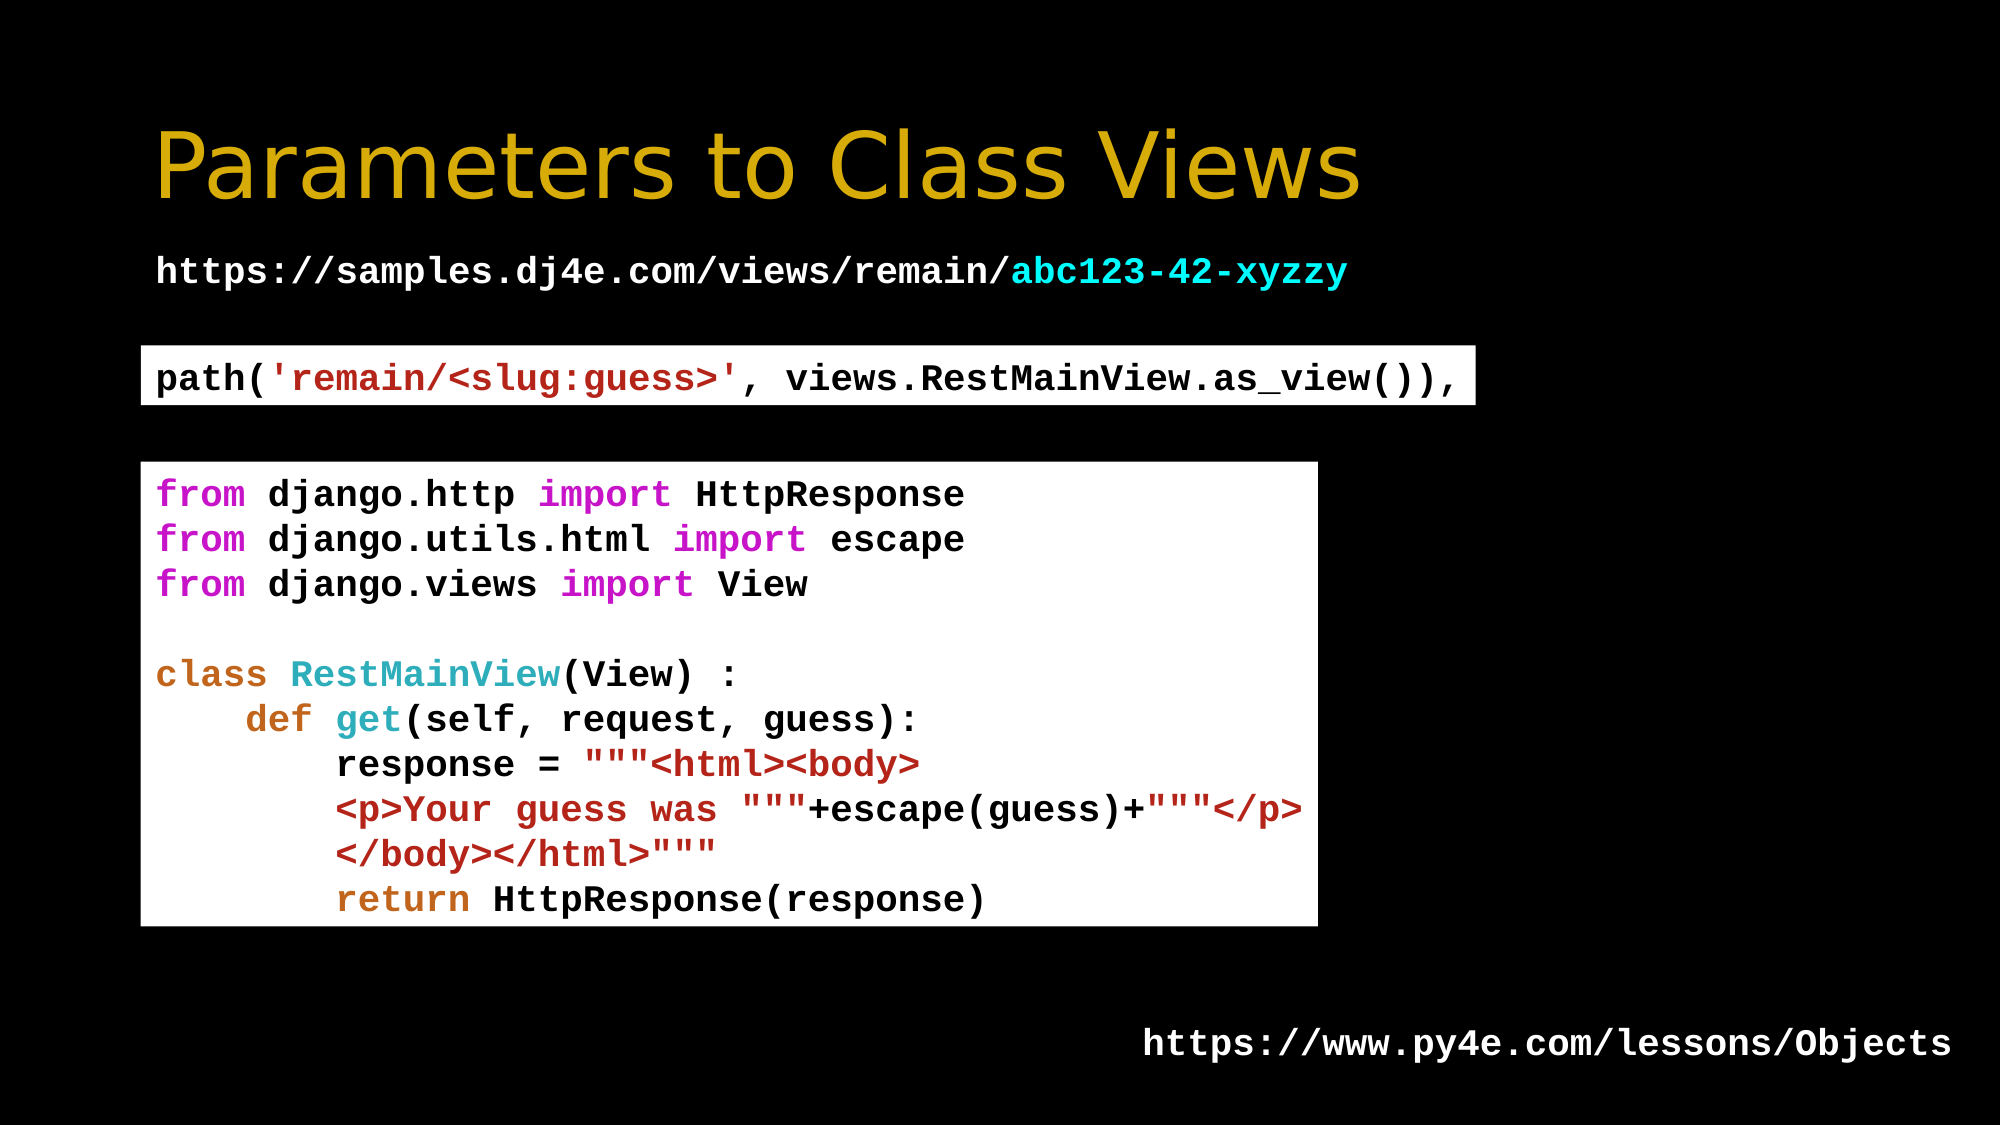

# Parameters to Class Views
https://samples.dj4e.com/views/remain/abc123-42-xyzzy
path('remain/<slug:guess>', views.RestMainView.as_view()),
from django.http import HttpResponse
from django.utils.html import escape
from django.views import View

class RestMainView(View) :
    def get(self, request, guess):
        response = """<html><body>
        <p>Your guess was """+escape(guess)+"""</p>
        </body></html>"""
        return HttpResponse(response)
https://www.py4e.com/lessons/Objects